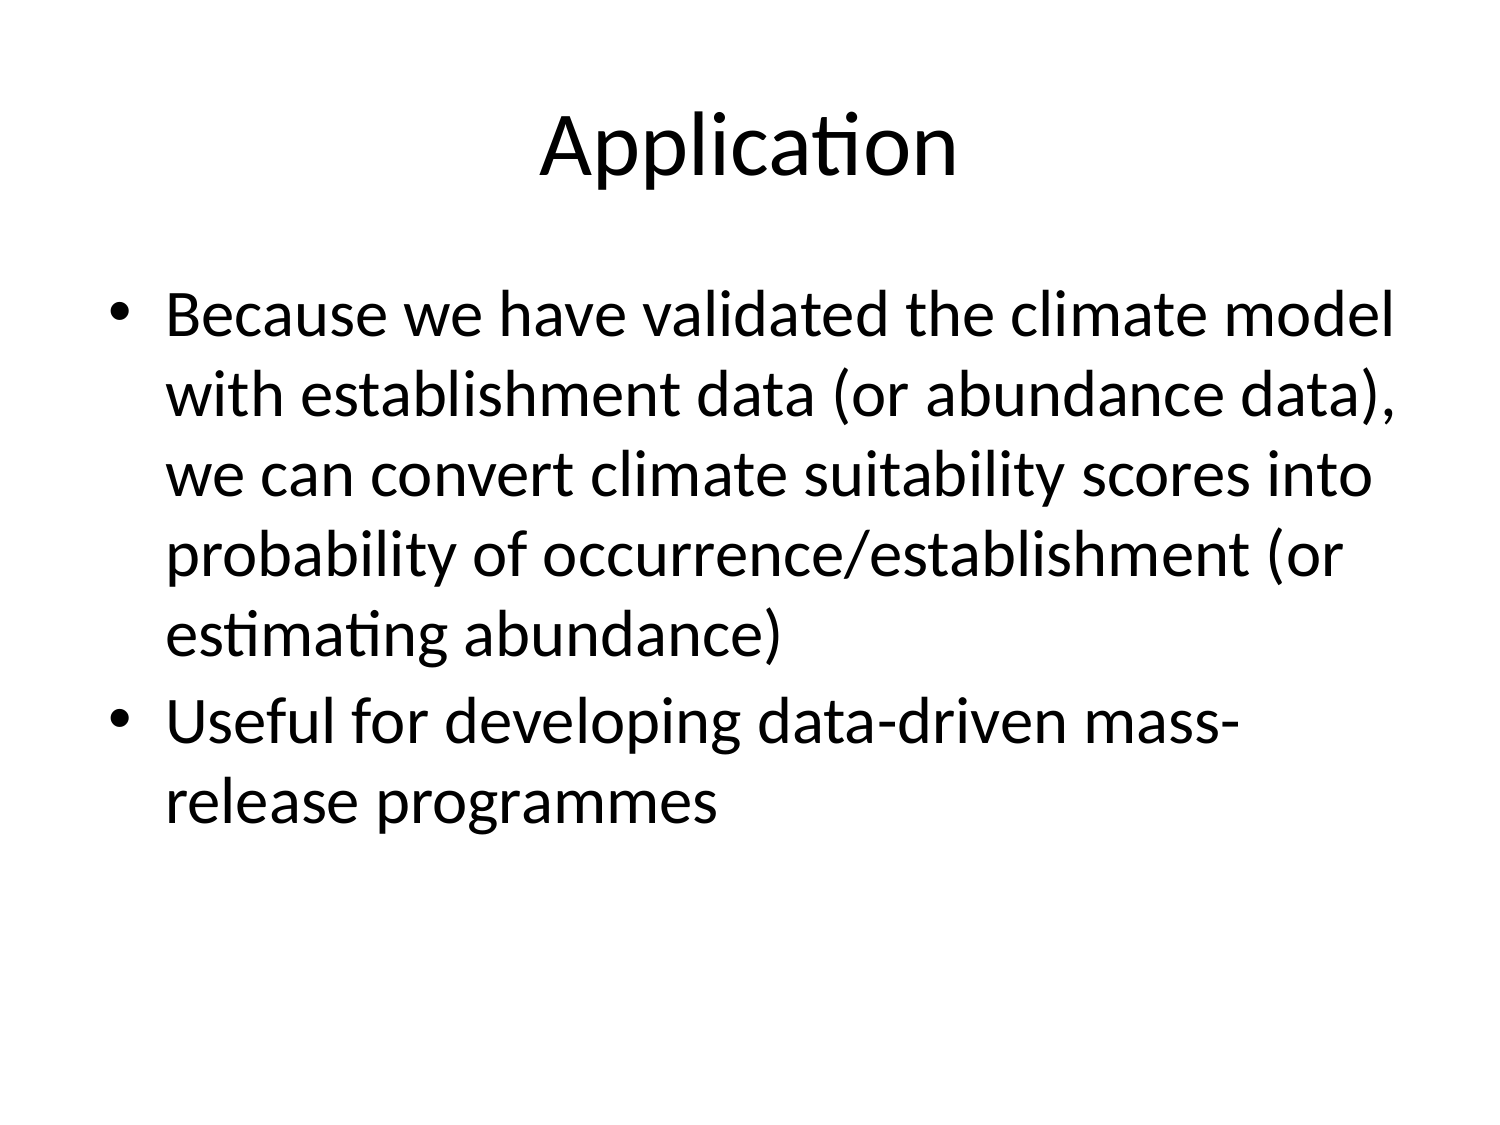

# Application
Because we have validated the climate model with establishment data (or abundance data), we can convert climate suitability scores into probability of occurrence/establishment (or estimating abundance)
Useful for developing data-driven mass-release programmes